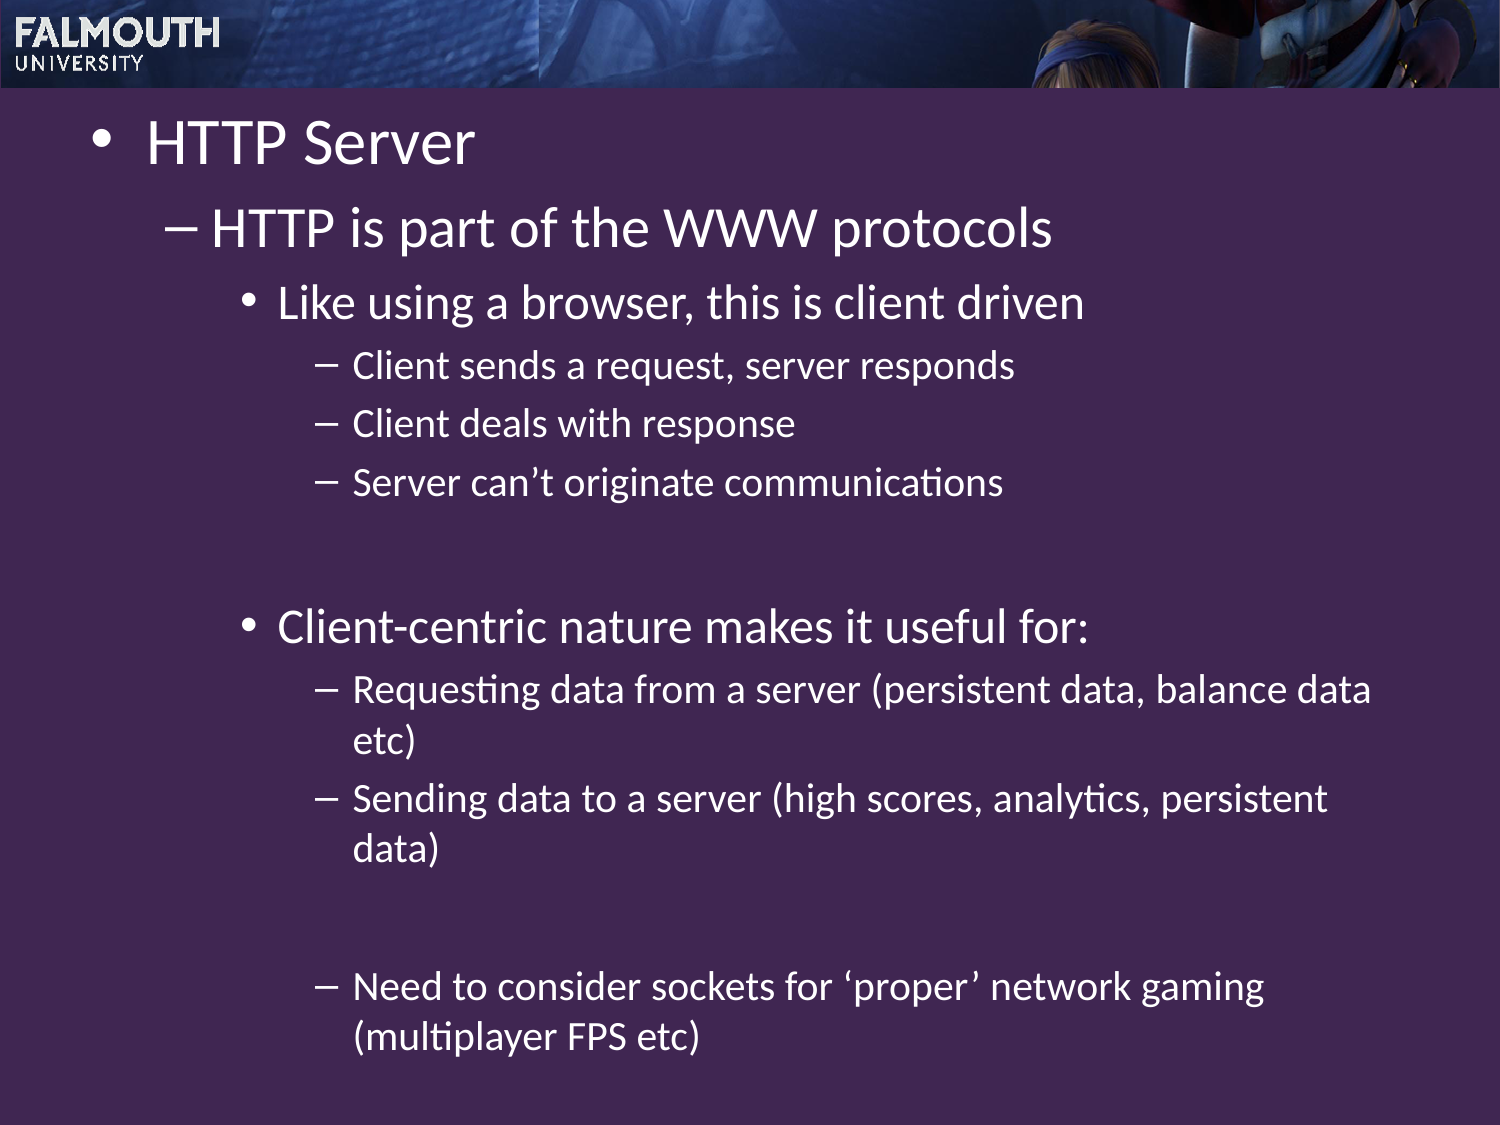

HTTP Server
HTTP is part of the WWW protocols
Like using a browser, this is client driven
Client sends a request, server responds
Client deals with response
Server can’t originate communications

Client-centric nature makes it useful for:
Requesting data from a server (persistent data, balance data etc)
Sending data to a server (high scores, analytics, persistent data)

Need to consider sockets for ‘proper’ network gaming (multiplayer FPS etc)